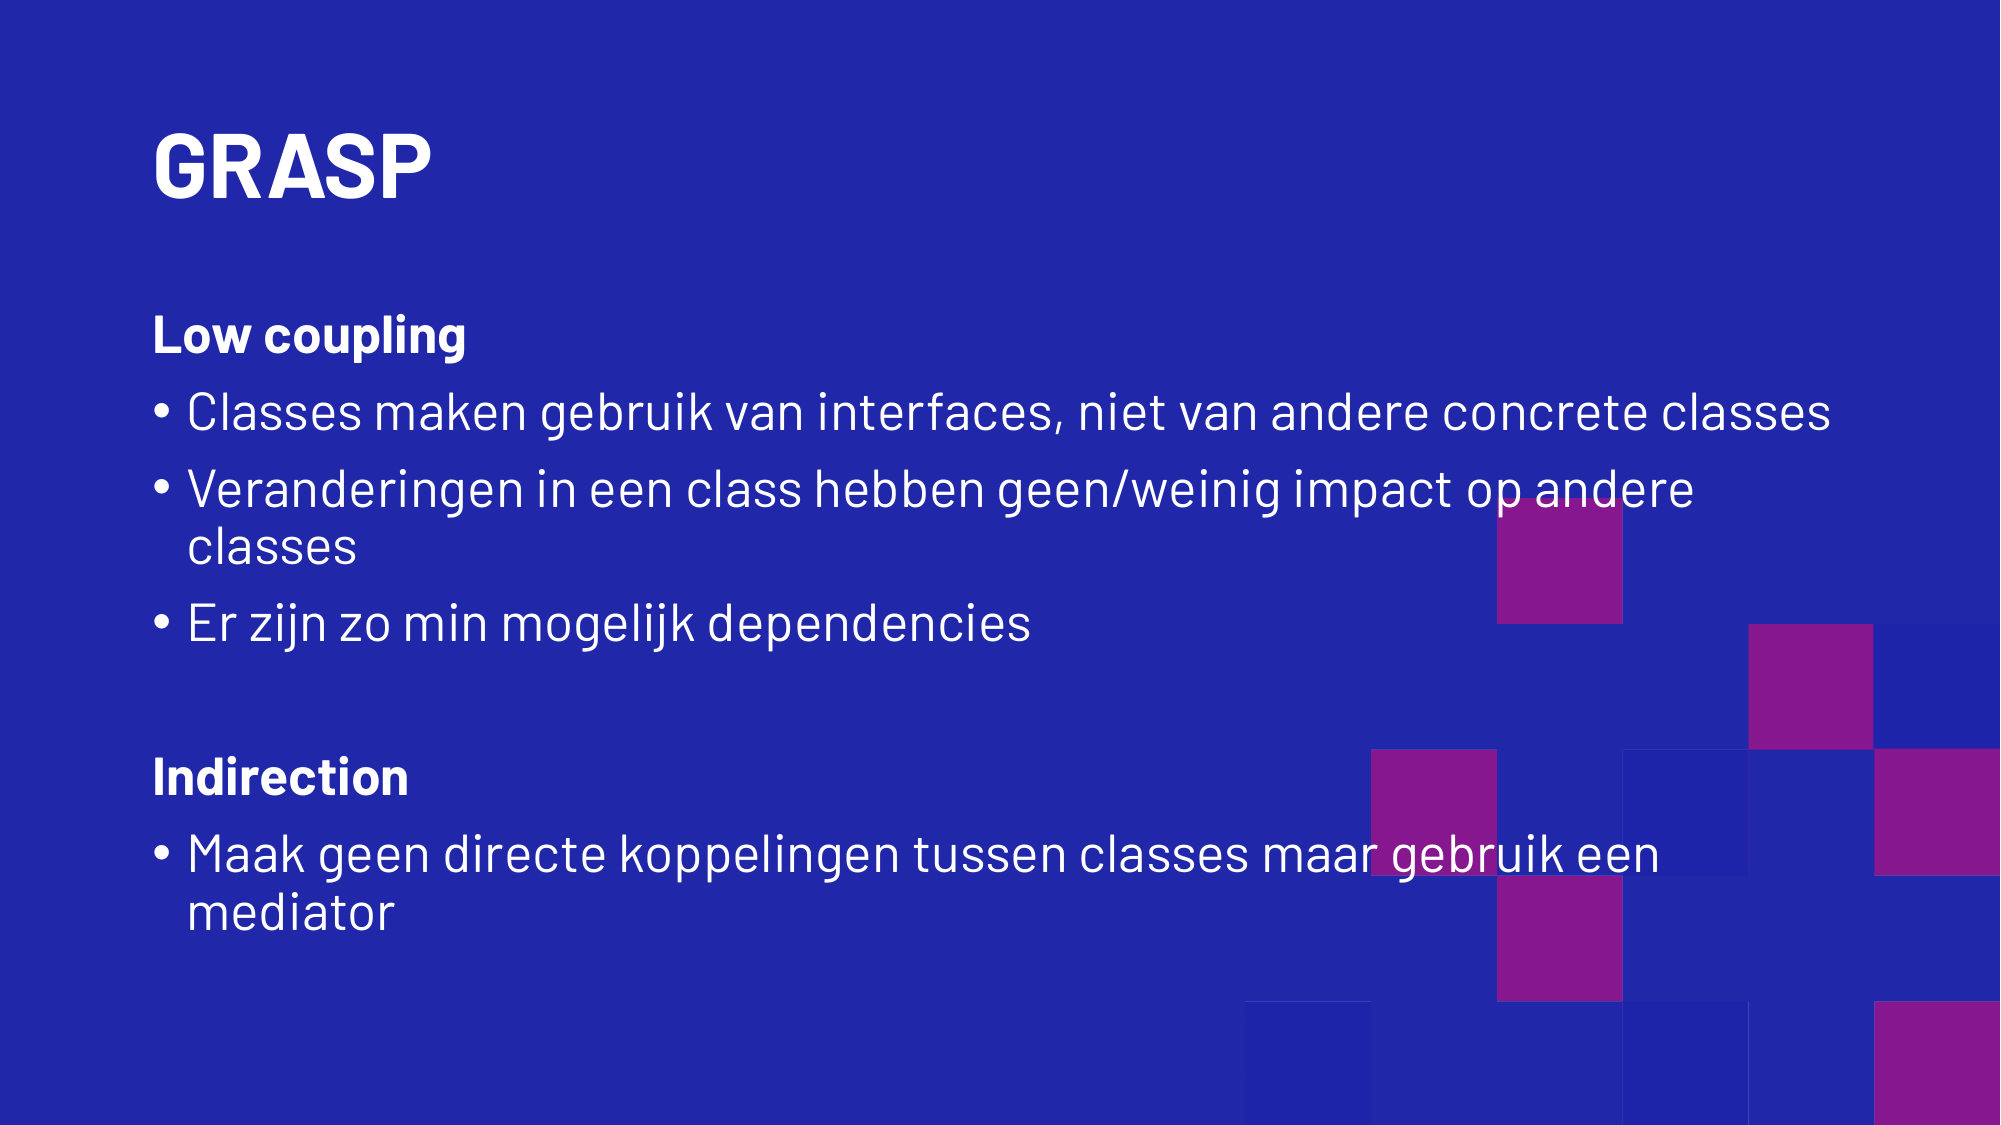

# GRASP
Low coupling
Classes maken gebruik van interfaces, niet van andere concrete classes
Veranderingen in een class hebben geen/weinig impact op andere classes
Er zijn zo min mogelijk dependencies

Indirection
Maak geen directe koppelingen tussen classes maar gebruik een mediator